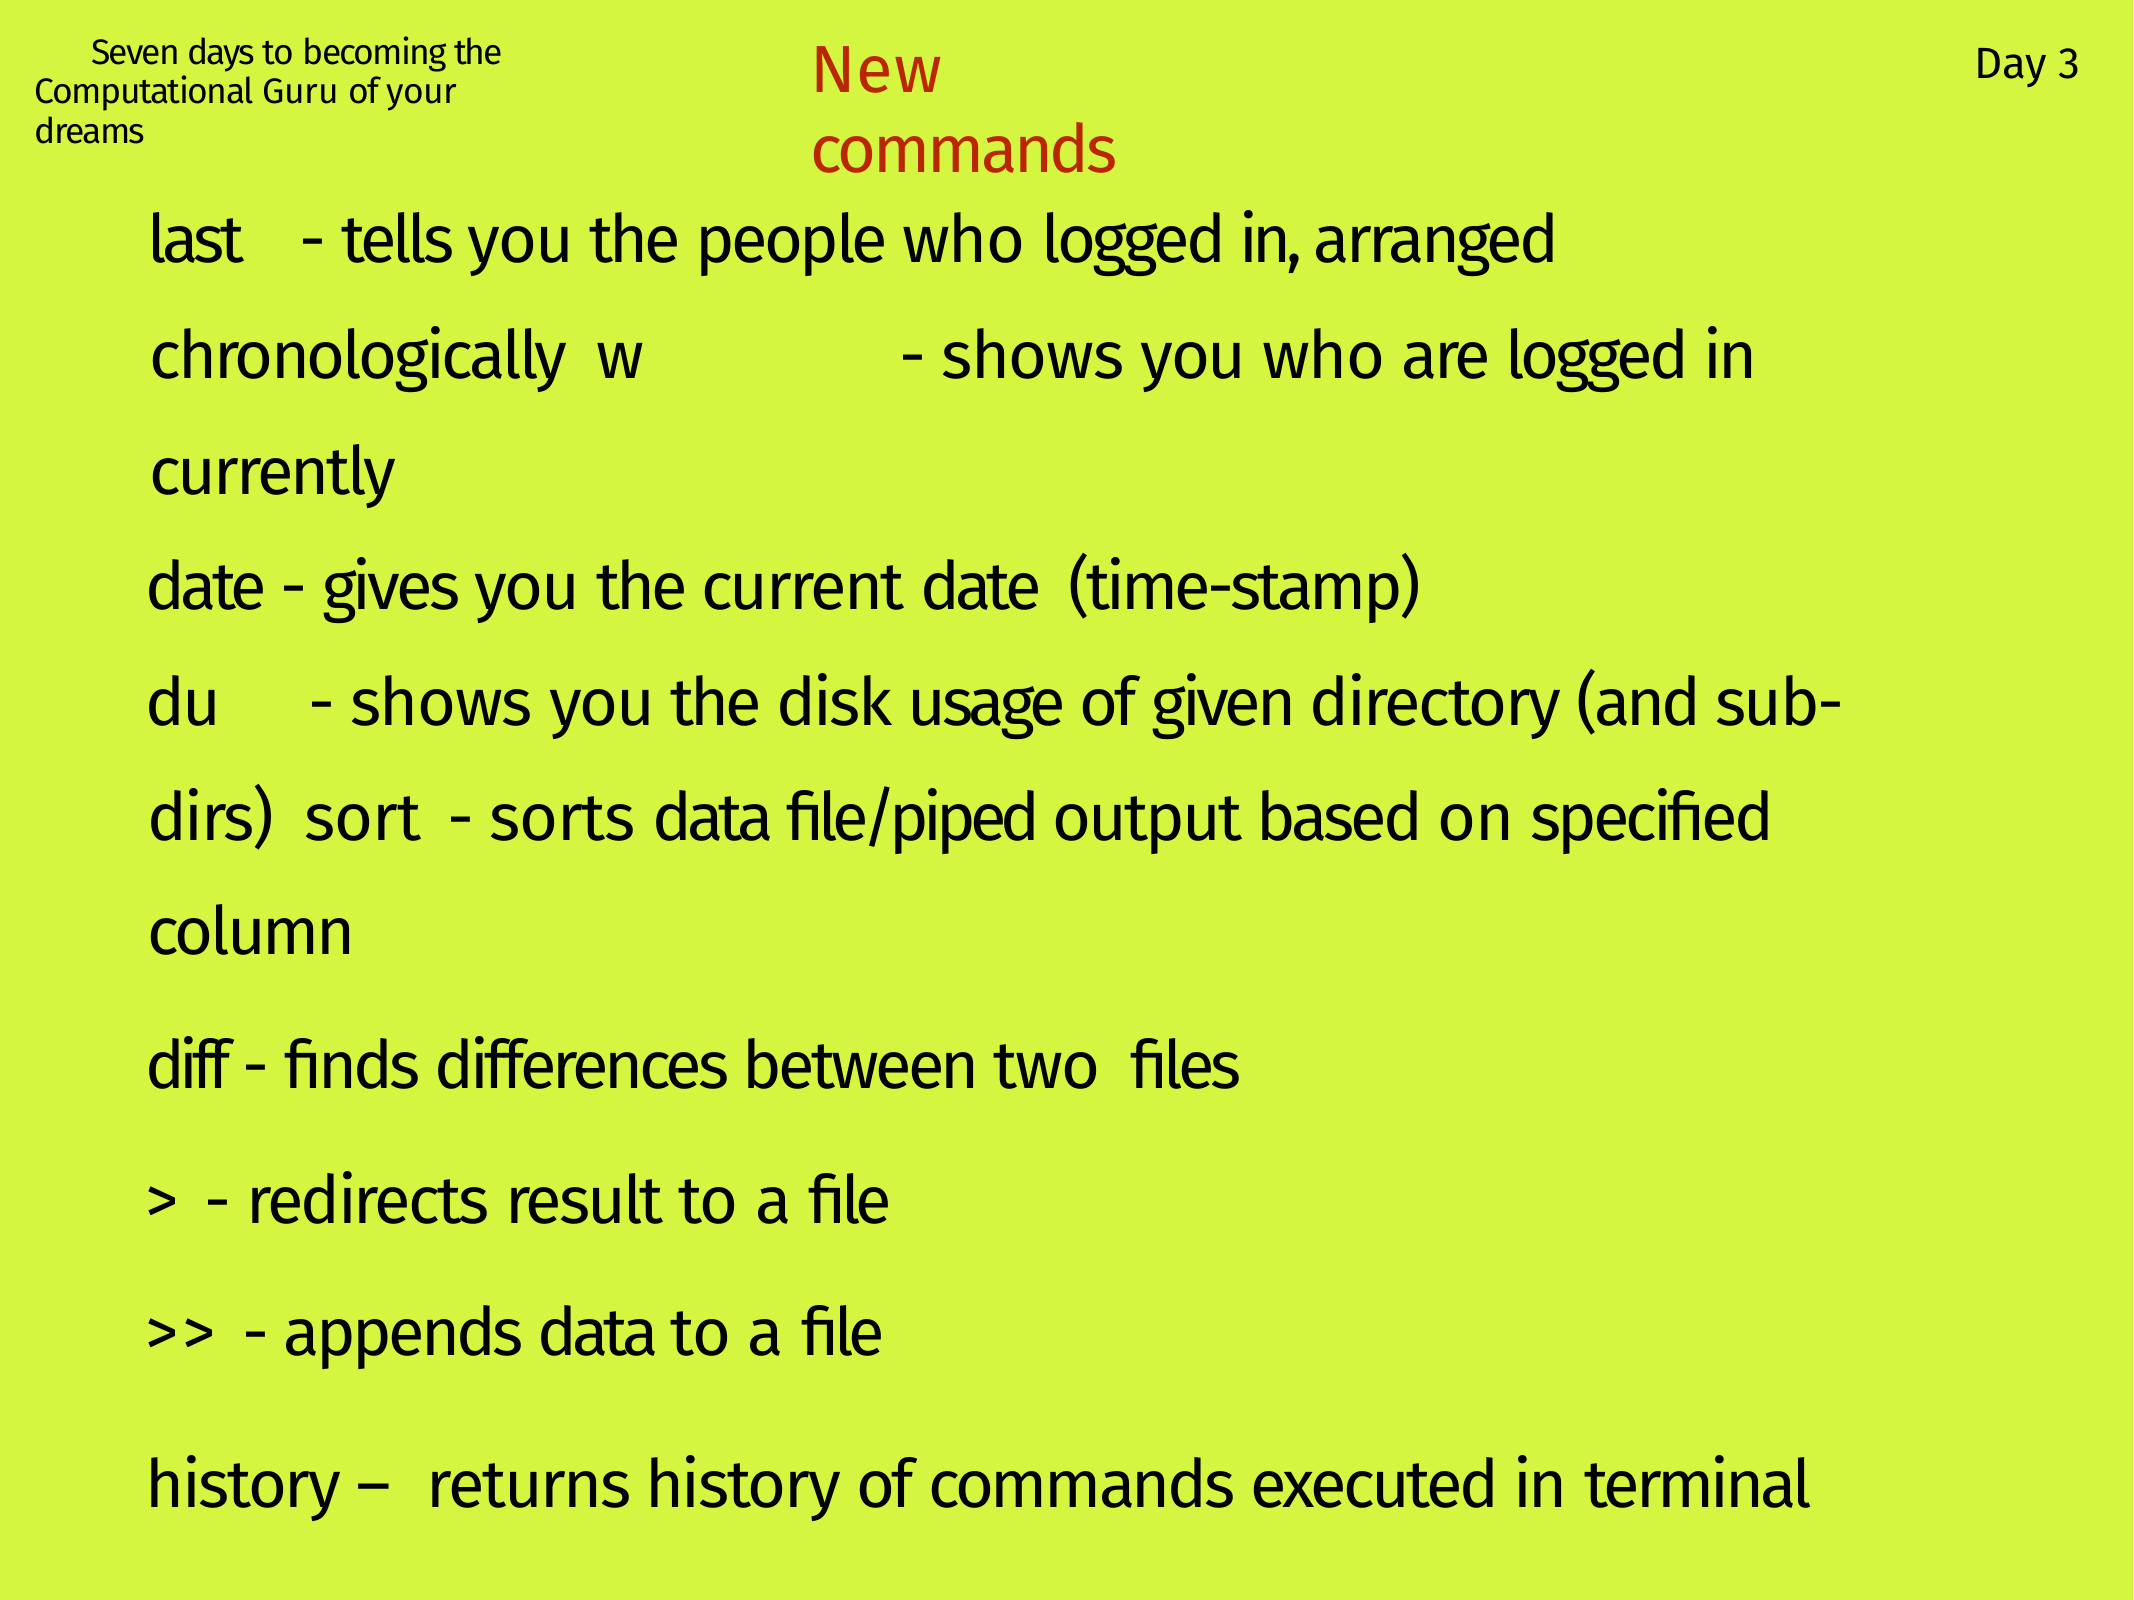

# New commands
Seven days to becoming the  Computational Guru of your dreams
Day 3
last	- tells you the people who logged in, arranged chronologically  w		- shows you who are logged in currently
date - gives you the current date (time-stamp)
du		- shows you the disk usage of given directory (and sub-dirs)  sort	- sorts data file/piped output based on specified column
diff - finds differences between two files
> - redirects result to a file
>> - appends data to a file

history – returns history of commands executed in terminal
ping - attempts to open a line of communication with a network host  wget - download a file from the Internet